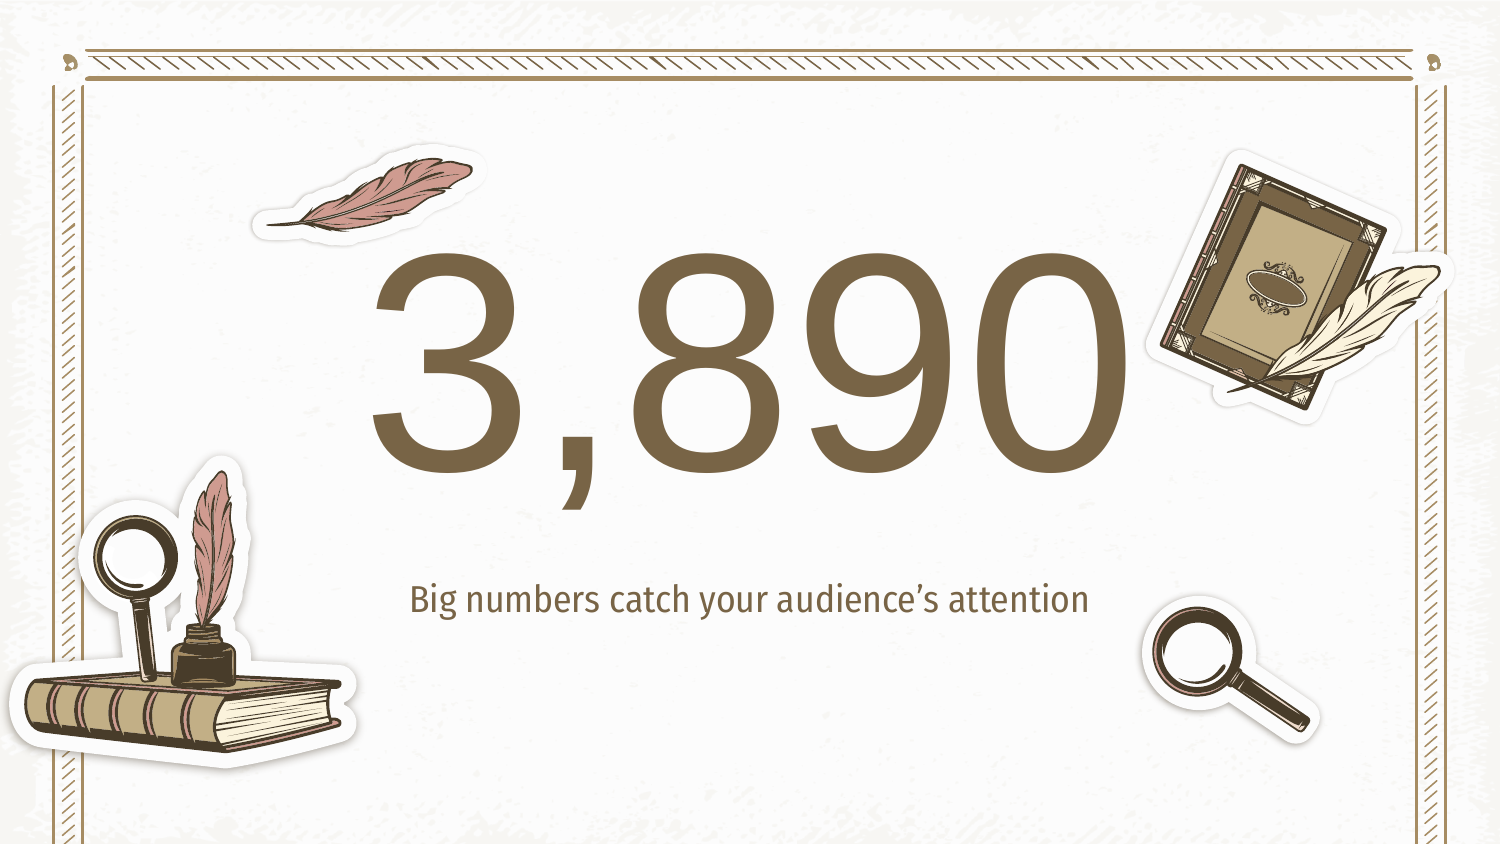

# 3,890

Big numbers catch your audience’s attention